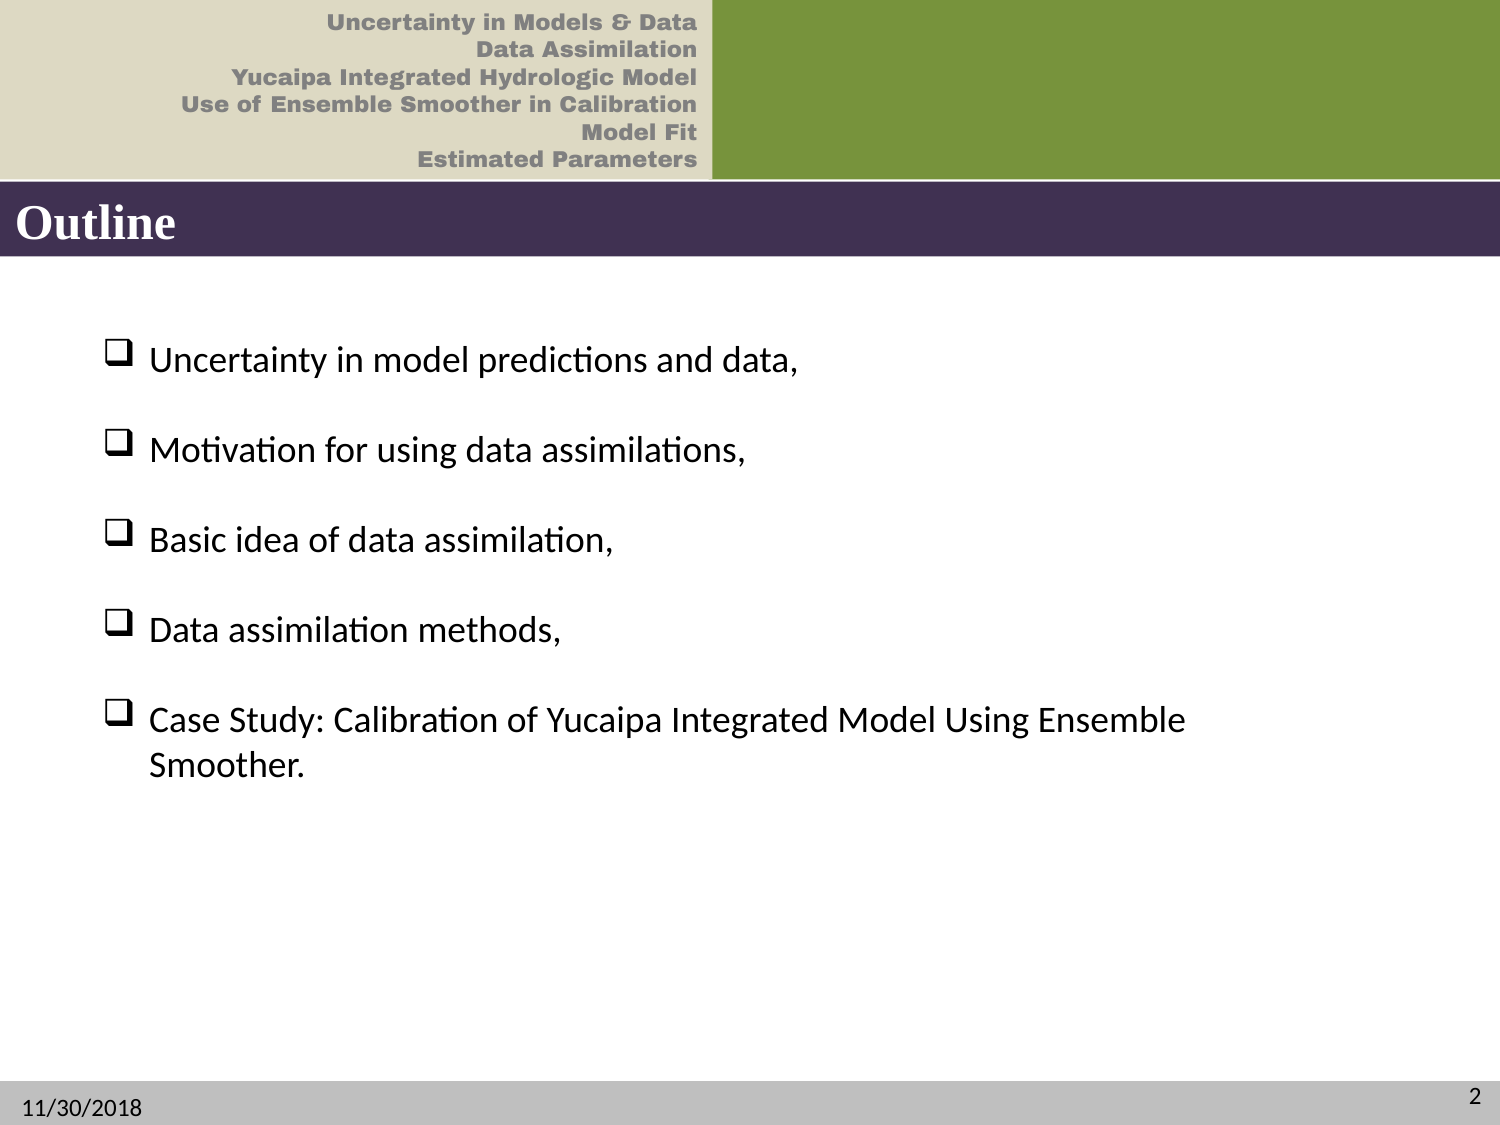

Uncertainty in Models & Data
Data Assimilation
Yucaipa Integrated Hydrologic Model
Use of Ensemble Smoother in Calibration
Model Fit
Estimated Parameters

Outline
Uncertainty in model predictions and data,

Motivation for using data assimilations,

Basic idea of data assimilation,

Data assimilation methods,

Case Study: Calibration of Yucaipa Integrated Model Using Ensemble Smoother.

2

11/30/2018